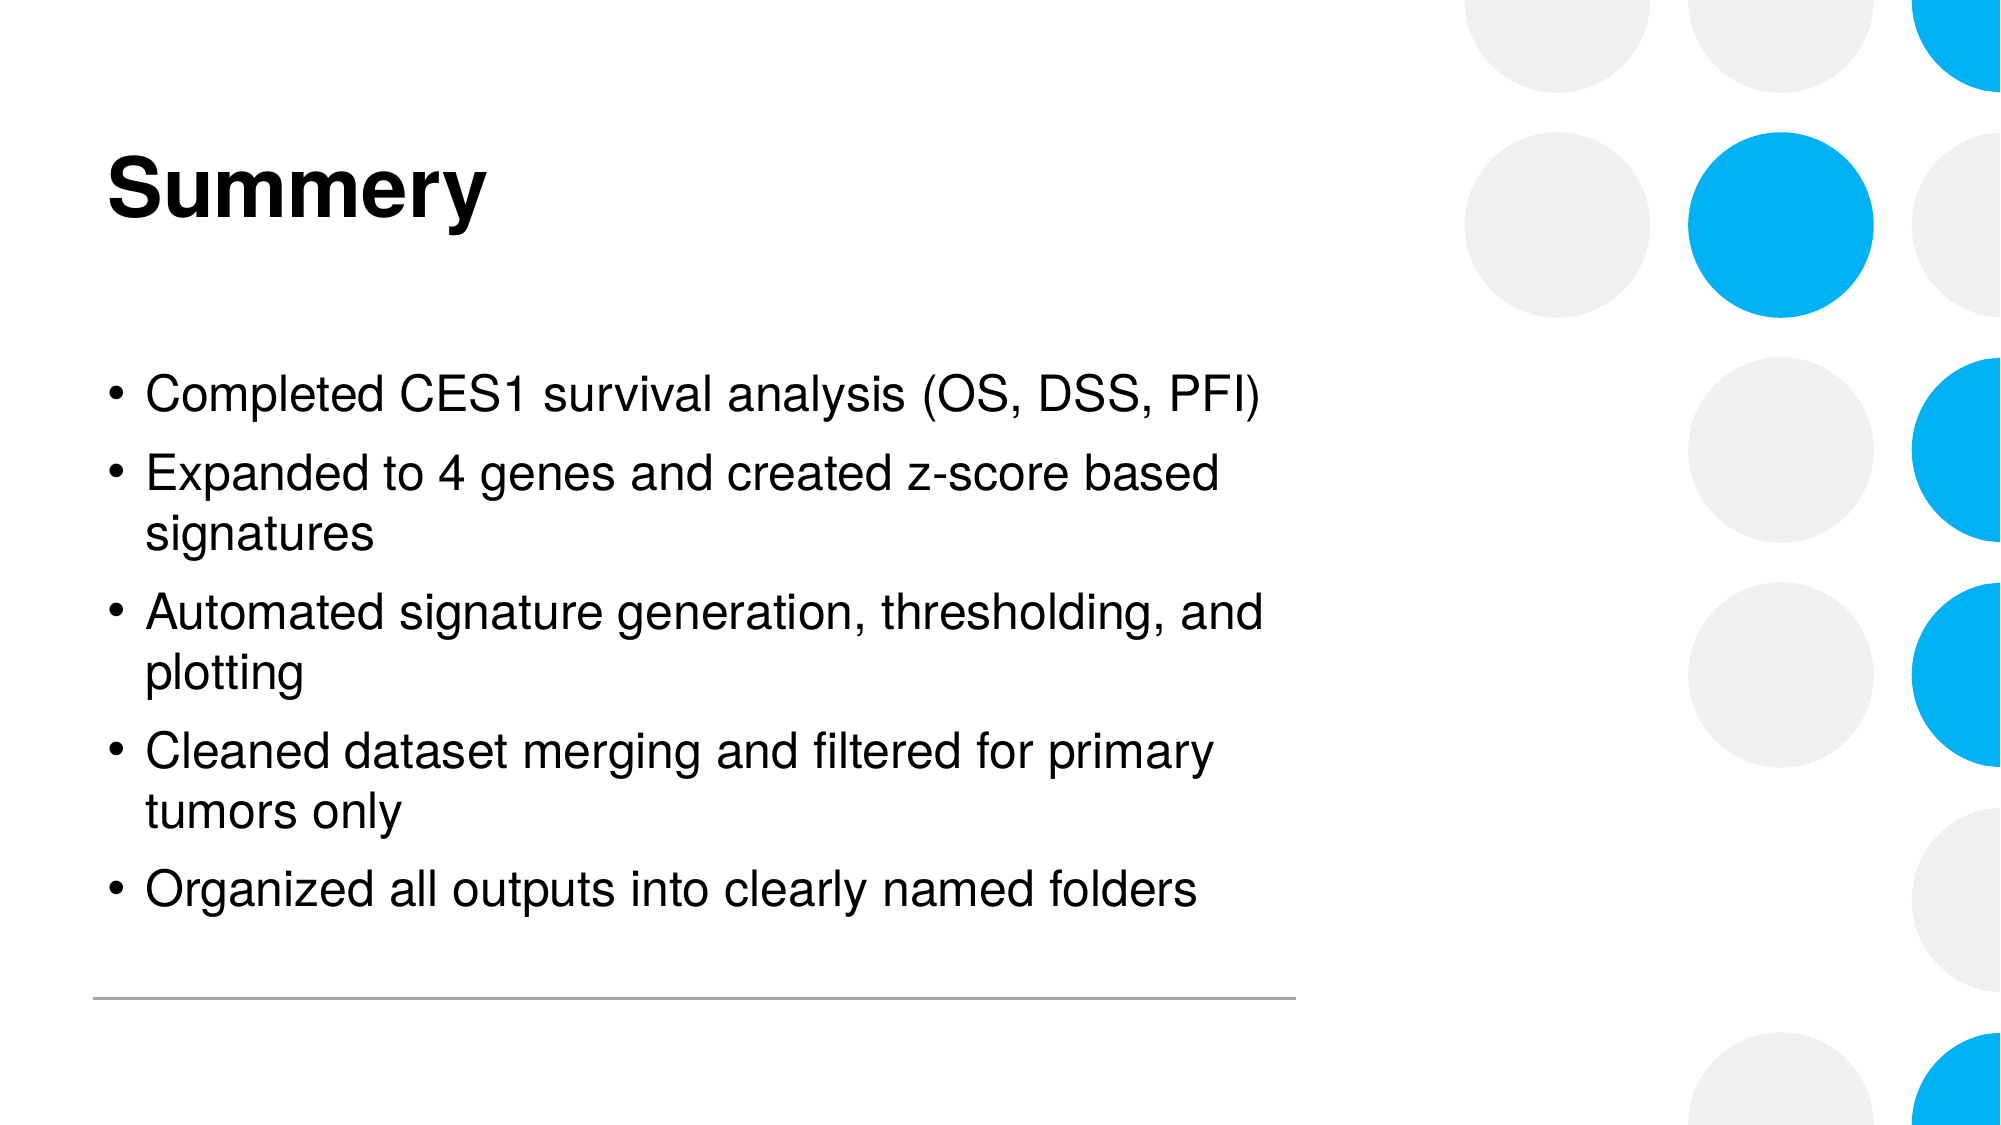

# Summery
Completed CES1 survival analysis (OS, DSS, PFI)
Expanded to 4 genes and created z-score based signatures
Automated signature generation, thresholding, and plotting
Cleaned dataset merging and filtered for primary tumors only
Organized all outputs into clearly named folders